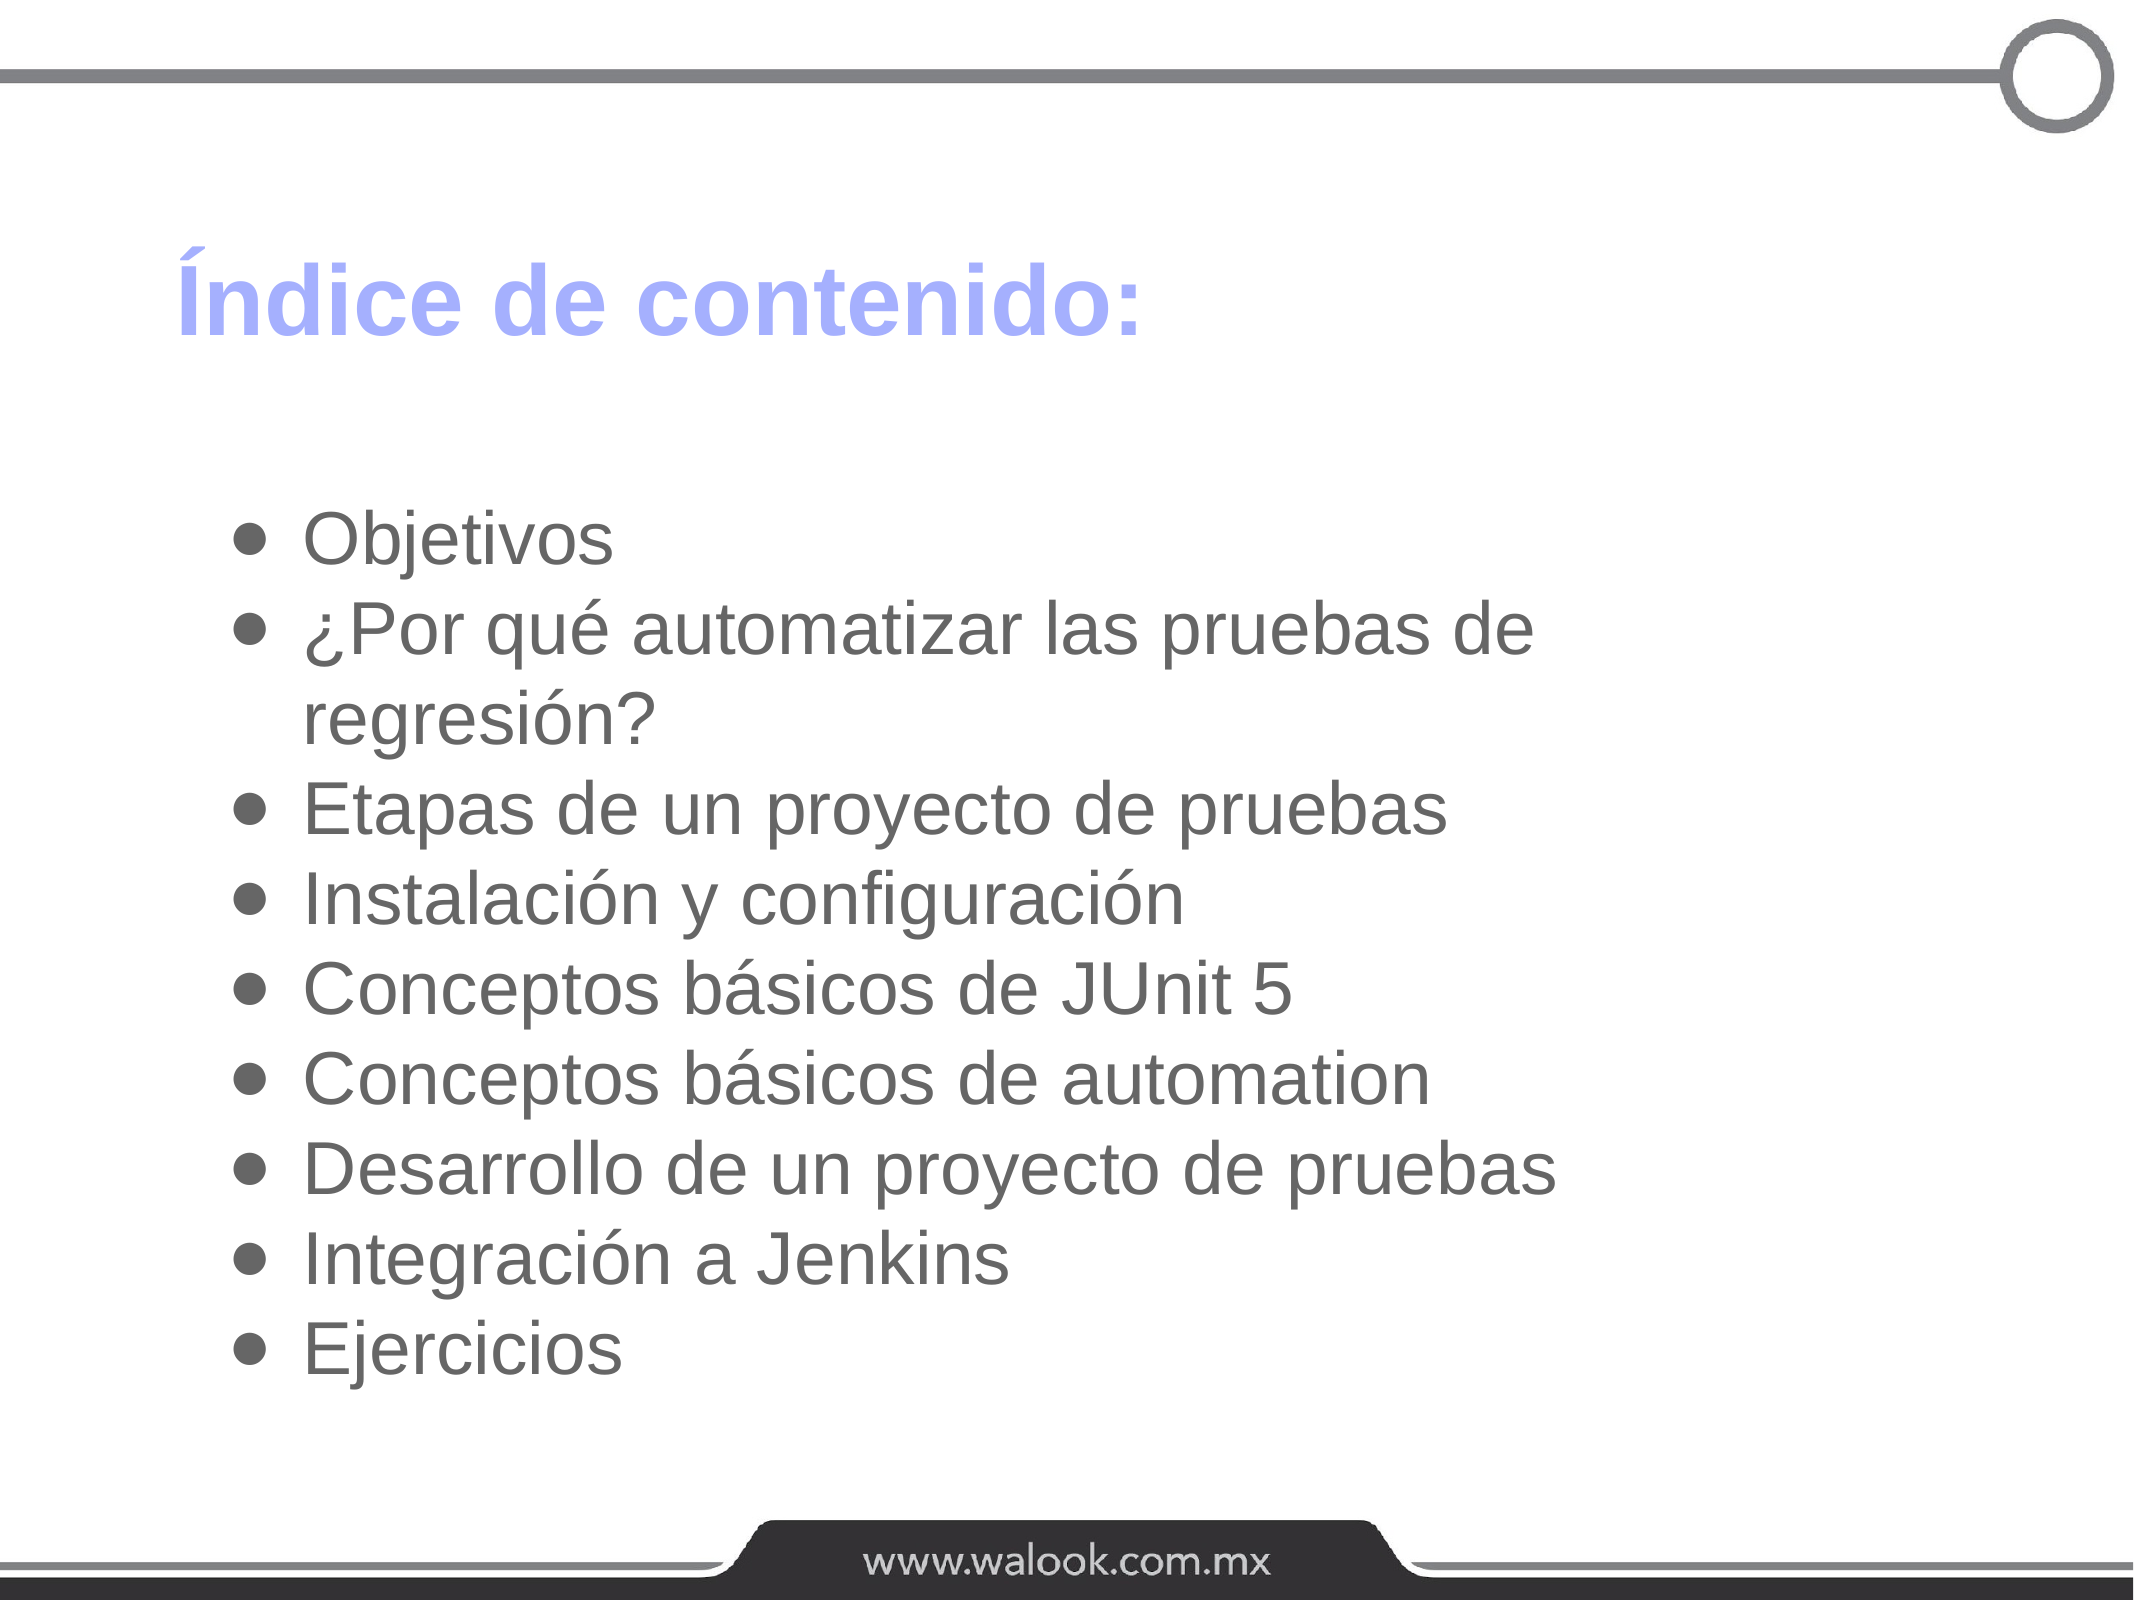

Índice de contenido:
Objetivos
¿Por qué automatizar las pruebas de regresión?
Etapas de un proyecto de pruebas
Instalación y configuración
Conceptos básicos de JUnit 5
Conceptos básicos de automation
Desarrollo de un proyecto de pruebas
Integración a Jenkins
Ejercicios